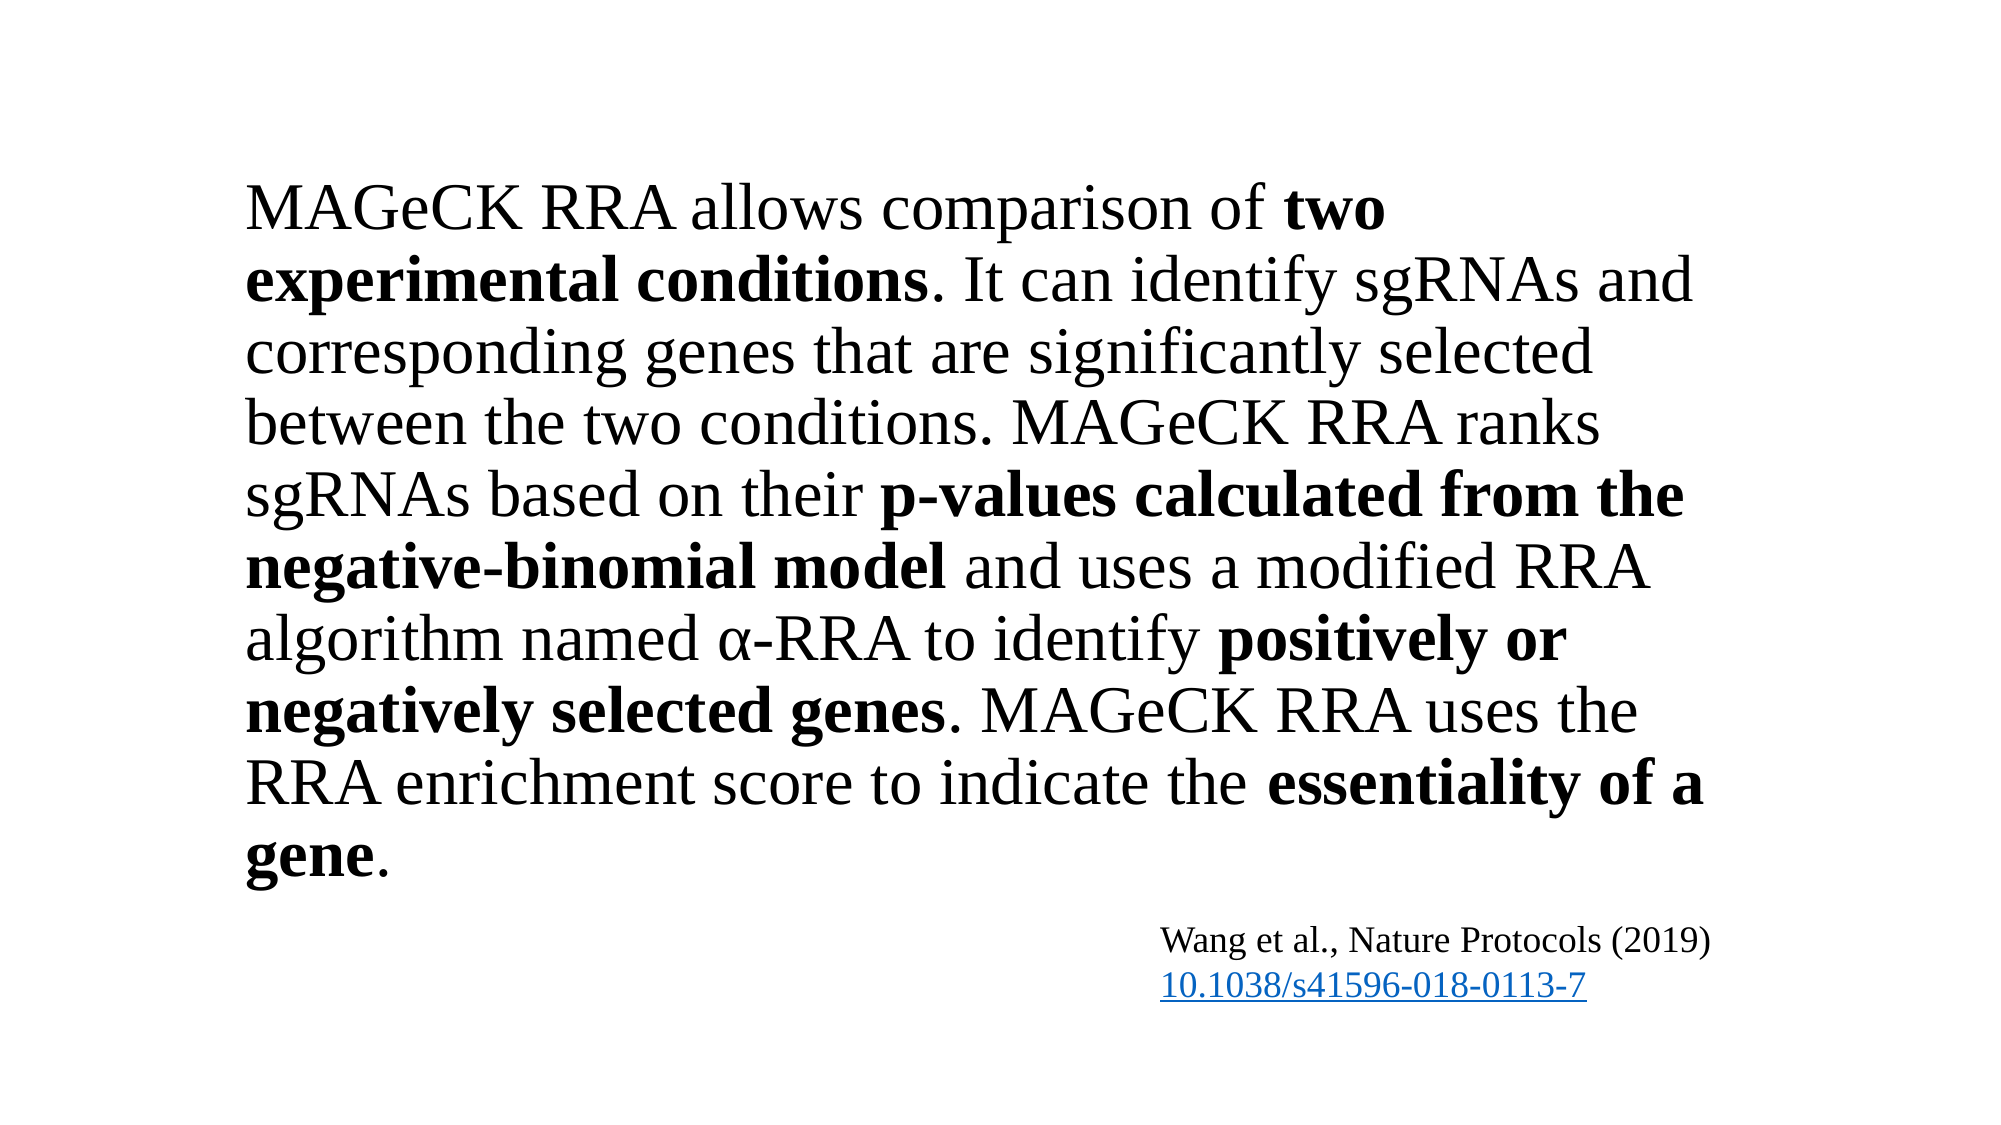

MAGeCK RRA allows comparison of two experimental conditions. It can identify sgRNAs and corresponding genes that are significantly selected between the two conditions. MAGeCK RRA ranks sgRNAs based on their p-values calculated from the negative-binomial model and uses a modified RRA algorithm named α-RRA to identify positively or negatively selected genes. MAGeCK RRA uses the RRA enrichment score to indicate the essentiality of a gene.
Wang et al., Nature Protocols (2019)
10.1038/s41596-018-0113-7